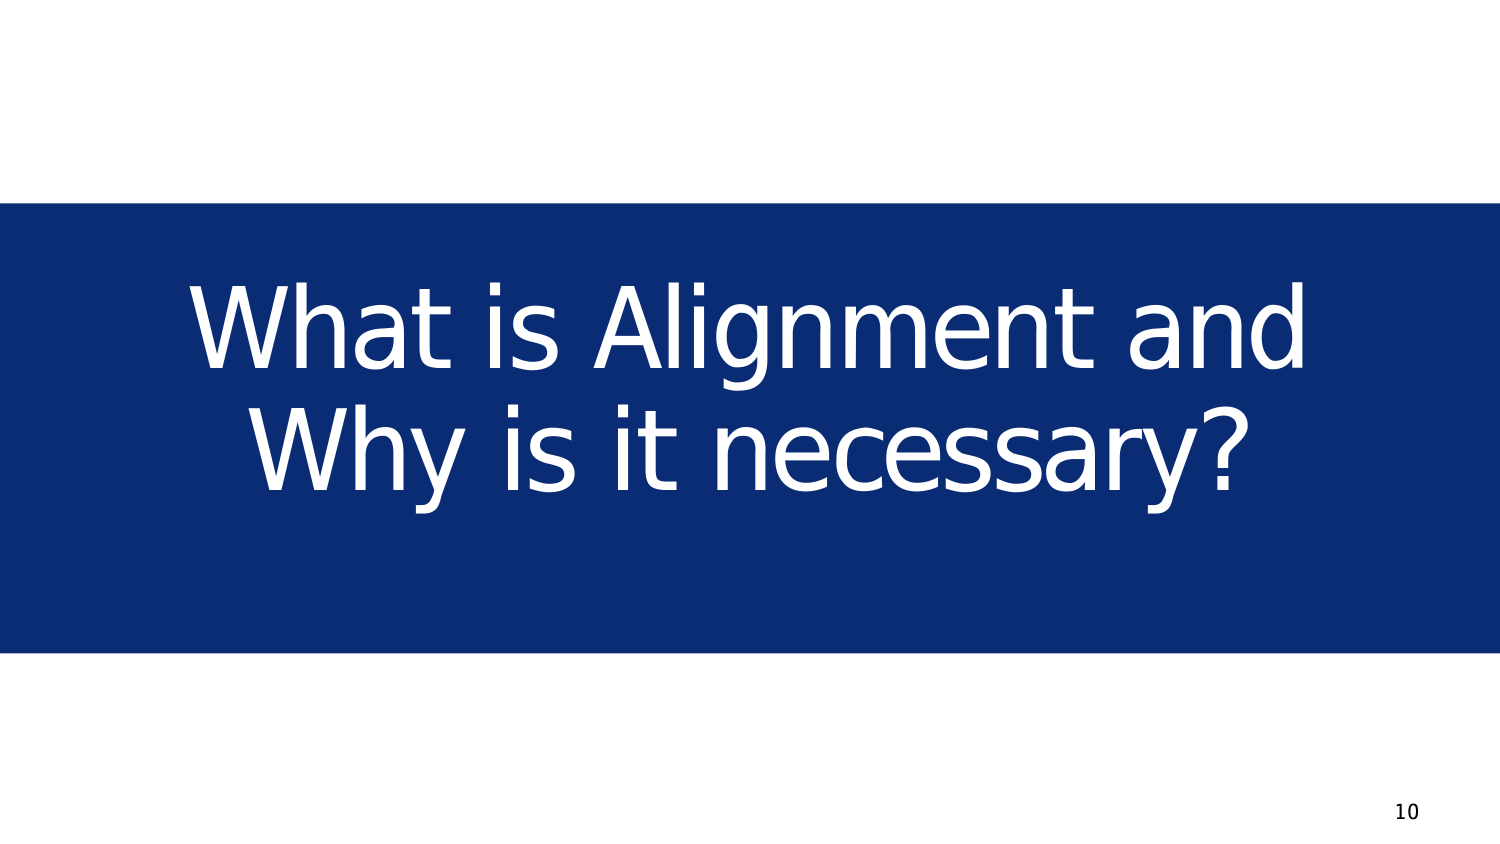

What is Alignment and Why is it necessary?